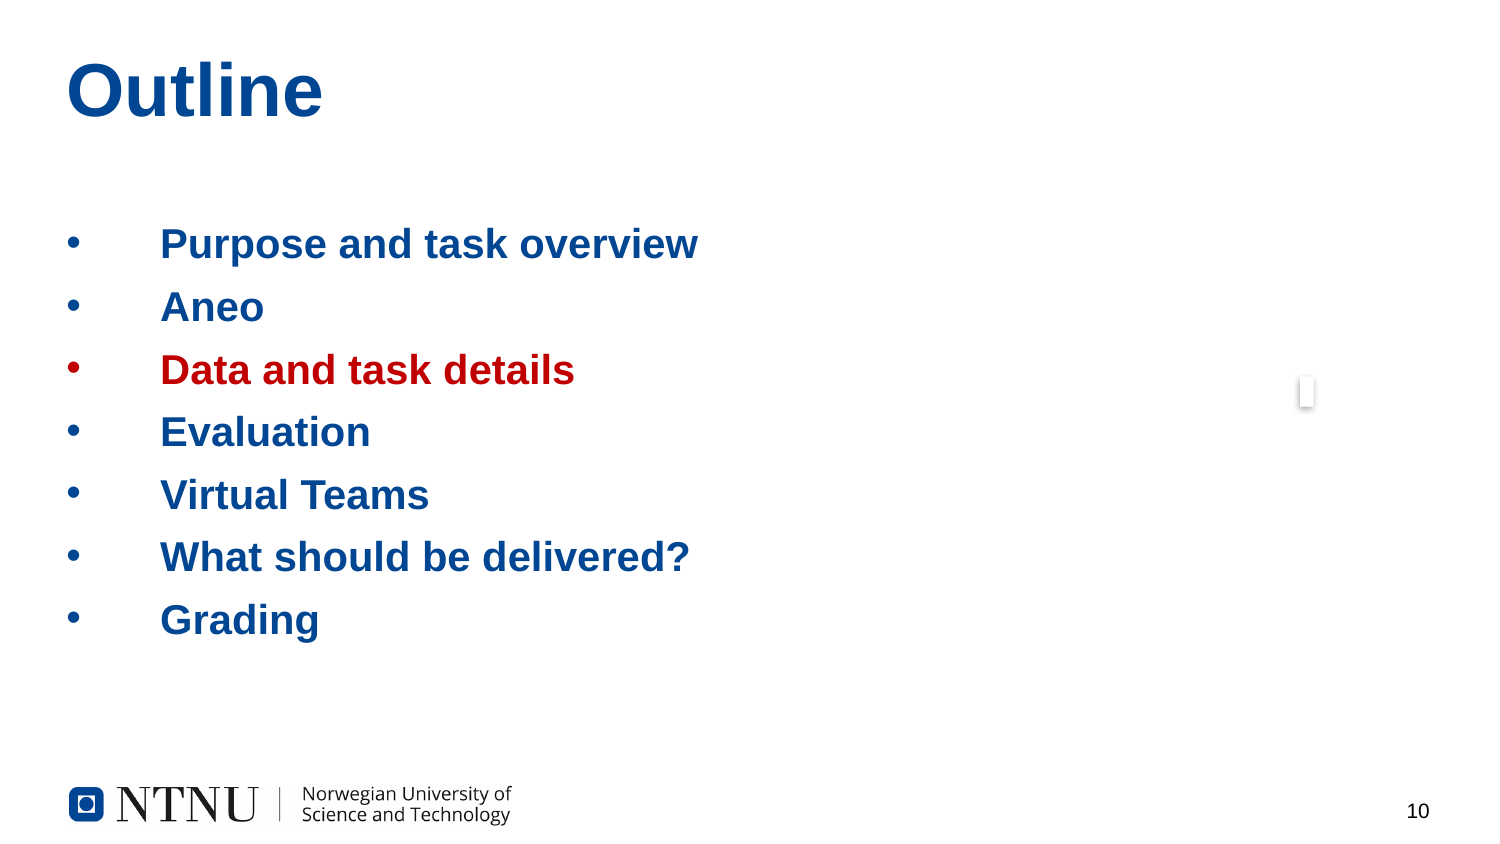

# Outline
Purpose and task overview
Aneo
Data and task details
Evaluation
Virtual Teams
What should be delivered?
Grading